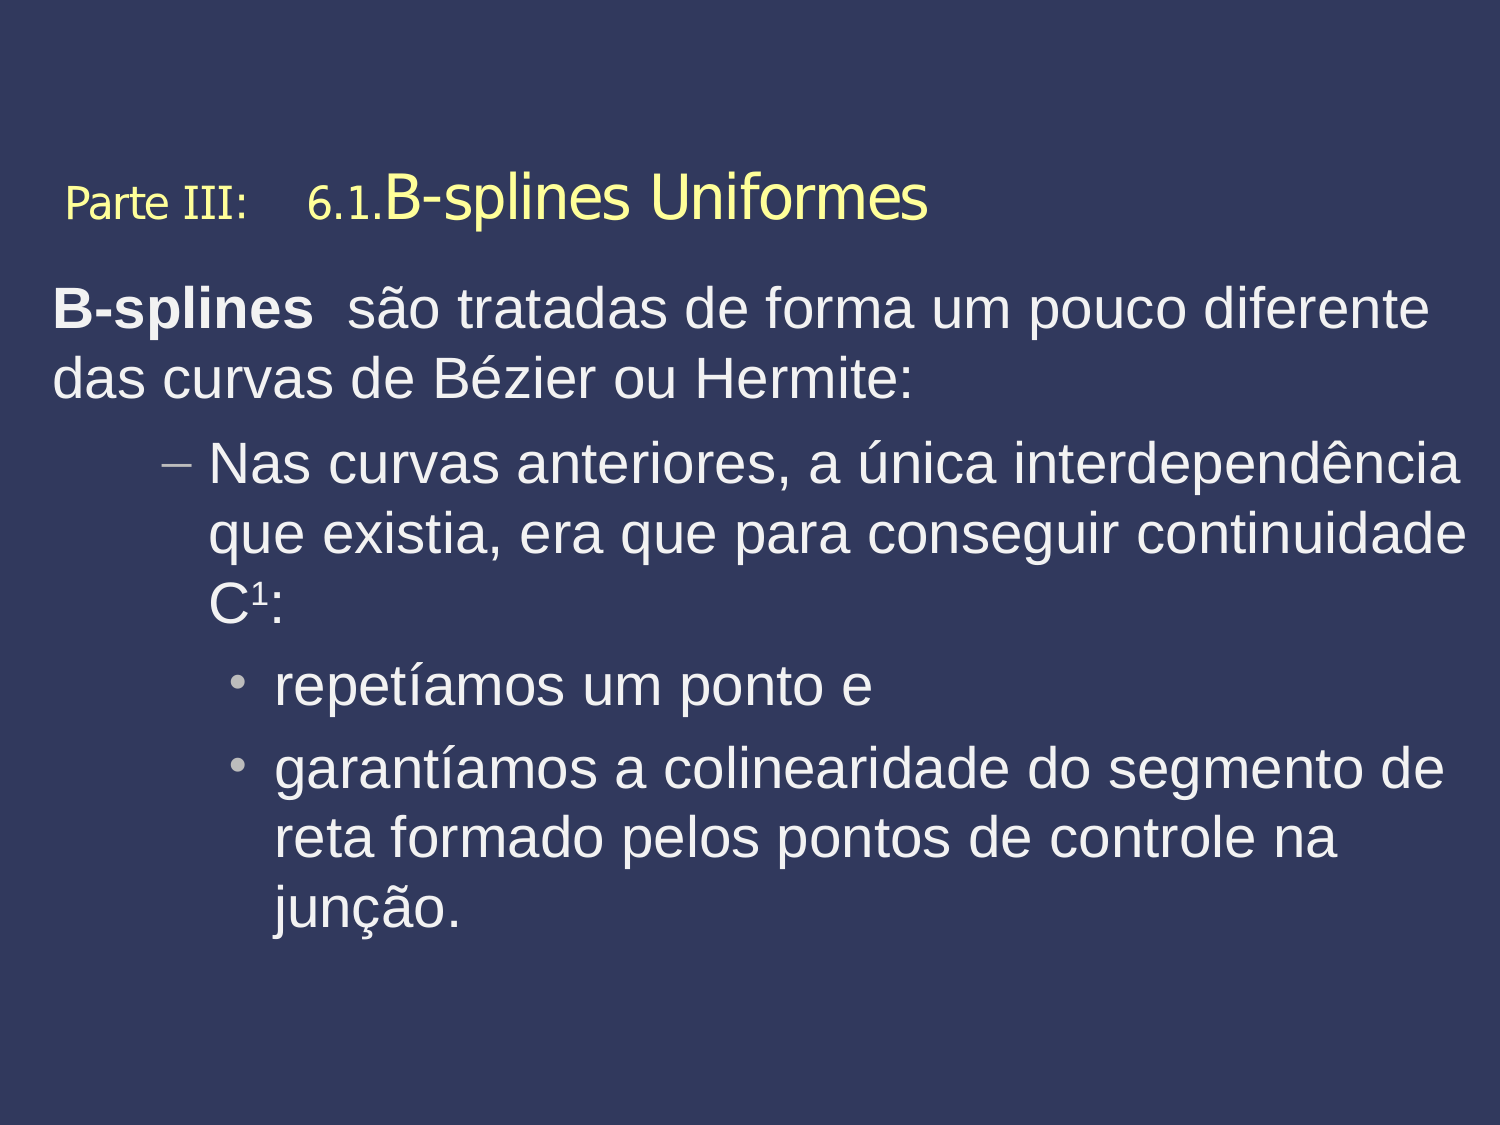

Parte III:    6.1.B-splines Uniformes
B-splines  são tratadas de forma um pouco diferente das curvas de Bézier ou Hermite:
Nas curvas anteriores, a única interdependência que existia, era que para conseguir continuidade C1:
repetíamos um ponto e
garantíamos a colinearidade do segmento de reta formado pelos pontos de controle na junção.